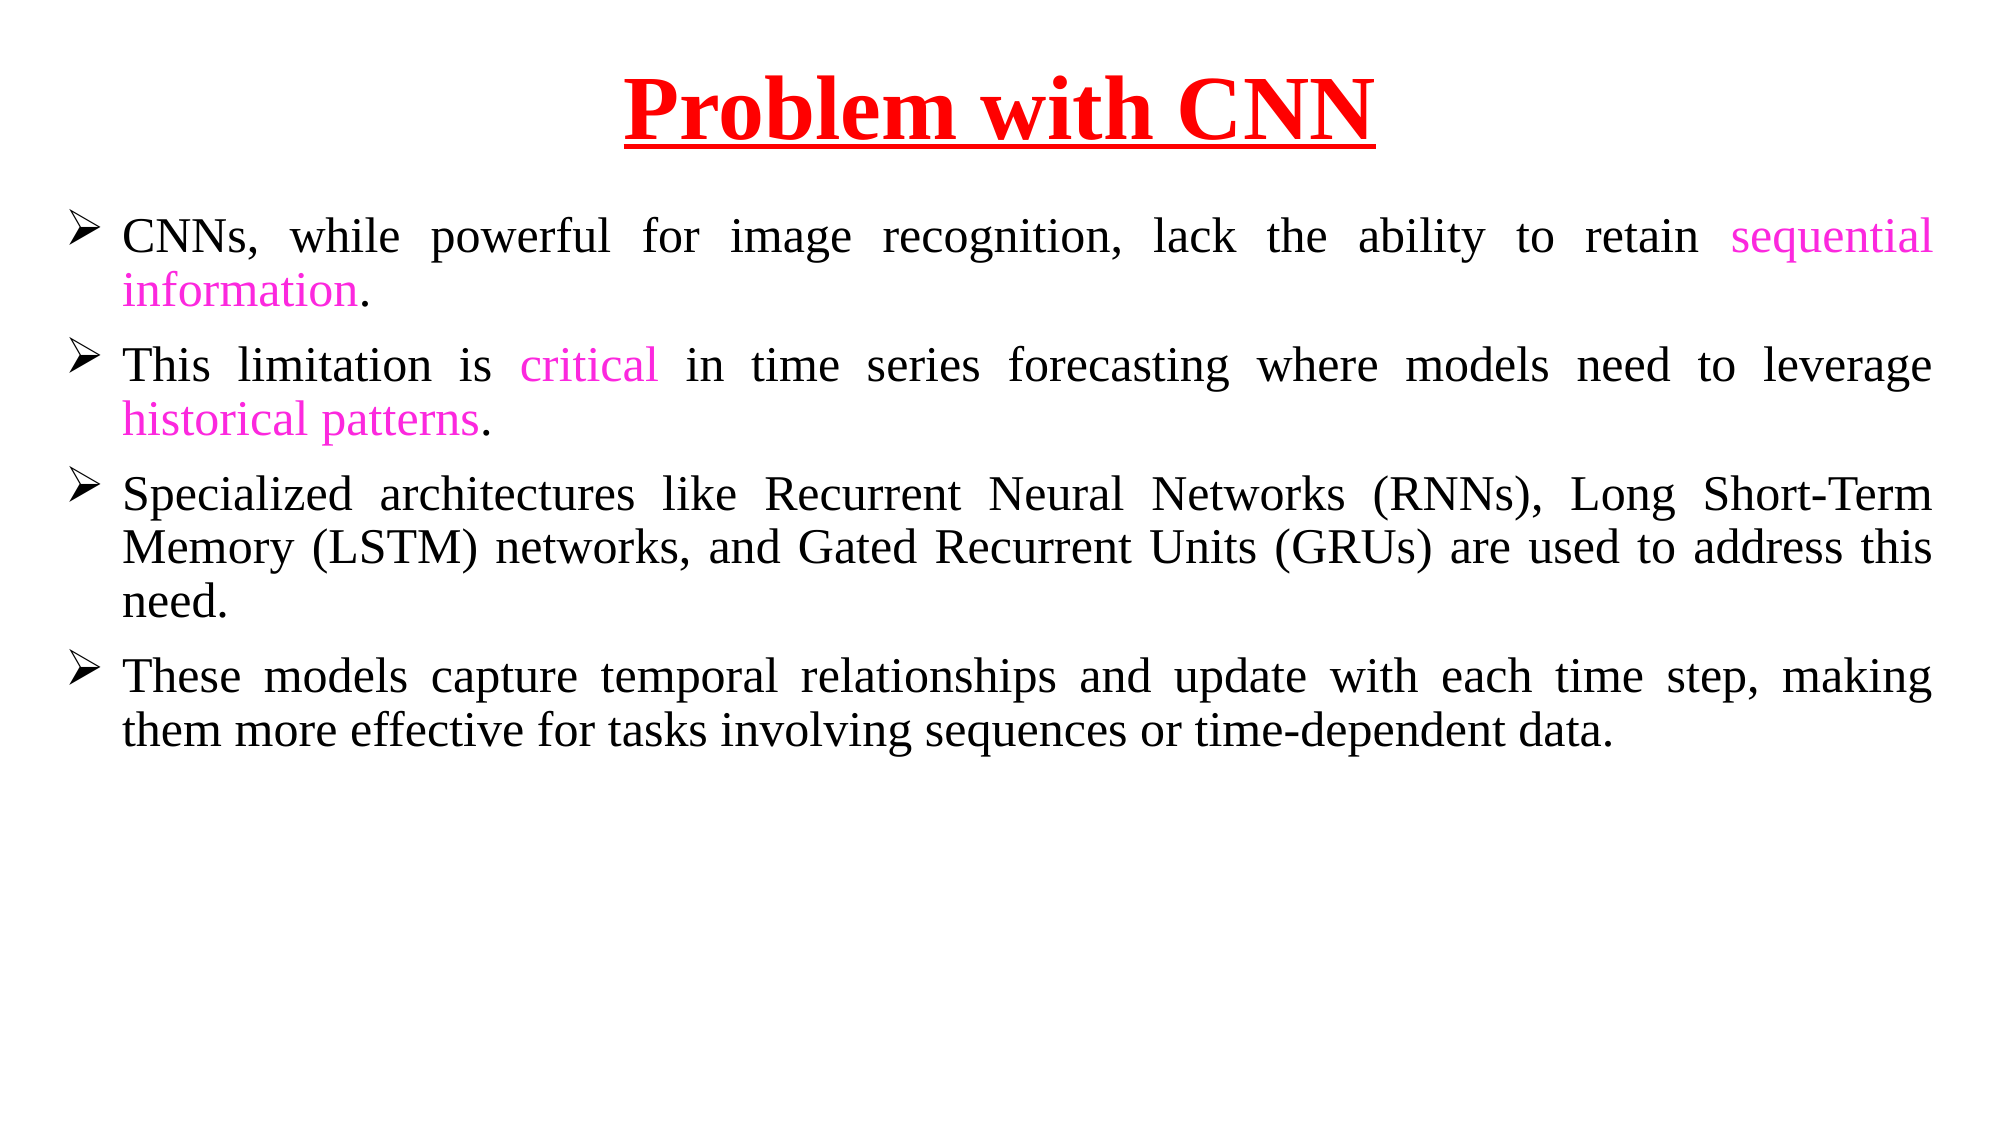

# Problem with CNN
CNNs, while powerful for image recognition, lack the ability to retain sequential information.
This limitation is critical in time series forecasting where models need to leverage historical patterns.
Specialized architectures like Recurrent Neural Networks (RNNs), Long Short-Term Memory (LSTM) networks, and Gated Recurrent Units (GRUs) are used to address this need.
These models capture temporal relationships and update with each time step, making them more effective for tasks involving sequences or time-dependent data.